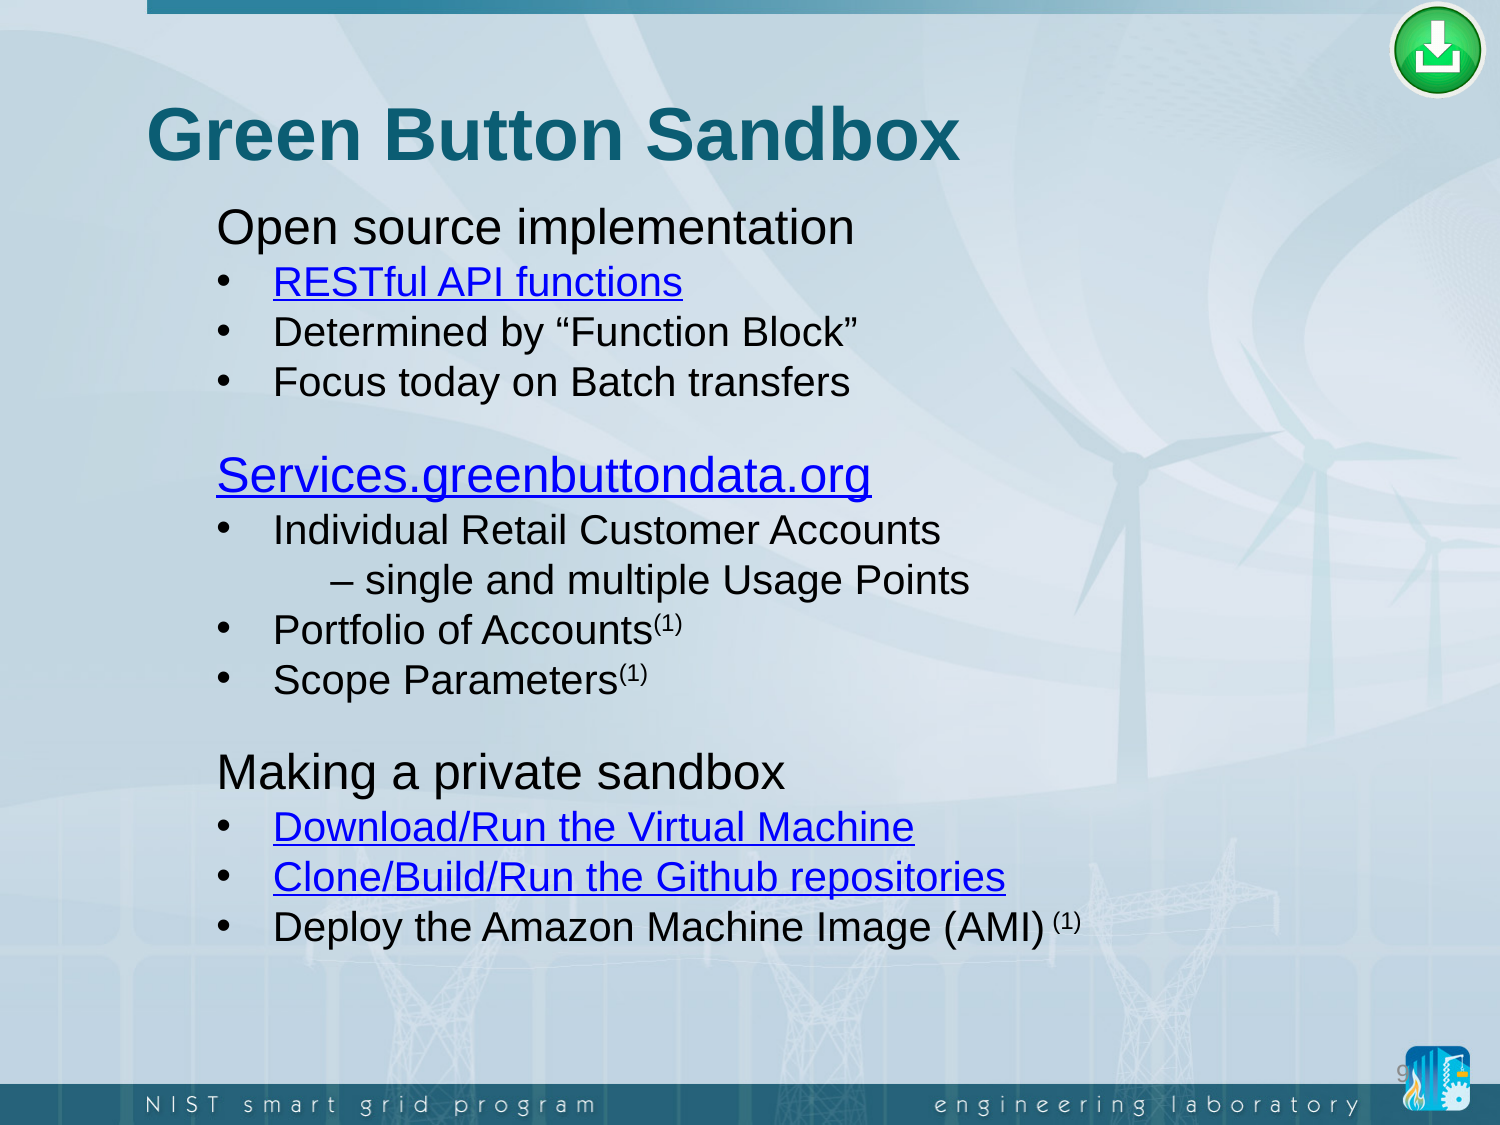

# Green Button Sandbox
Open source implementation
RESTful API functions
Determined by “Function Block”
Focus today on Batch transfers
Services.greenbuttondata.org
Individual Retail Customer Accounts
     – single and multiple Usage Points
Portfolio of Accounts(1)
Scope Parameters(1)
Making a private sandbox
Download/Run the Virtual Machine
Clone/Build/Run the Github repositories
Deploy the Amazon Machine Image (AMI) (1)

9